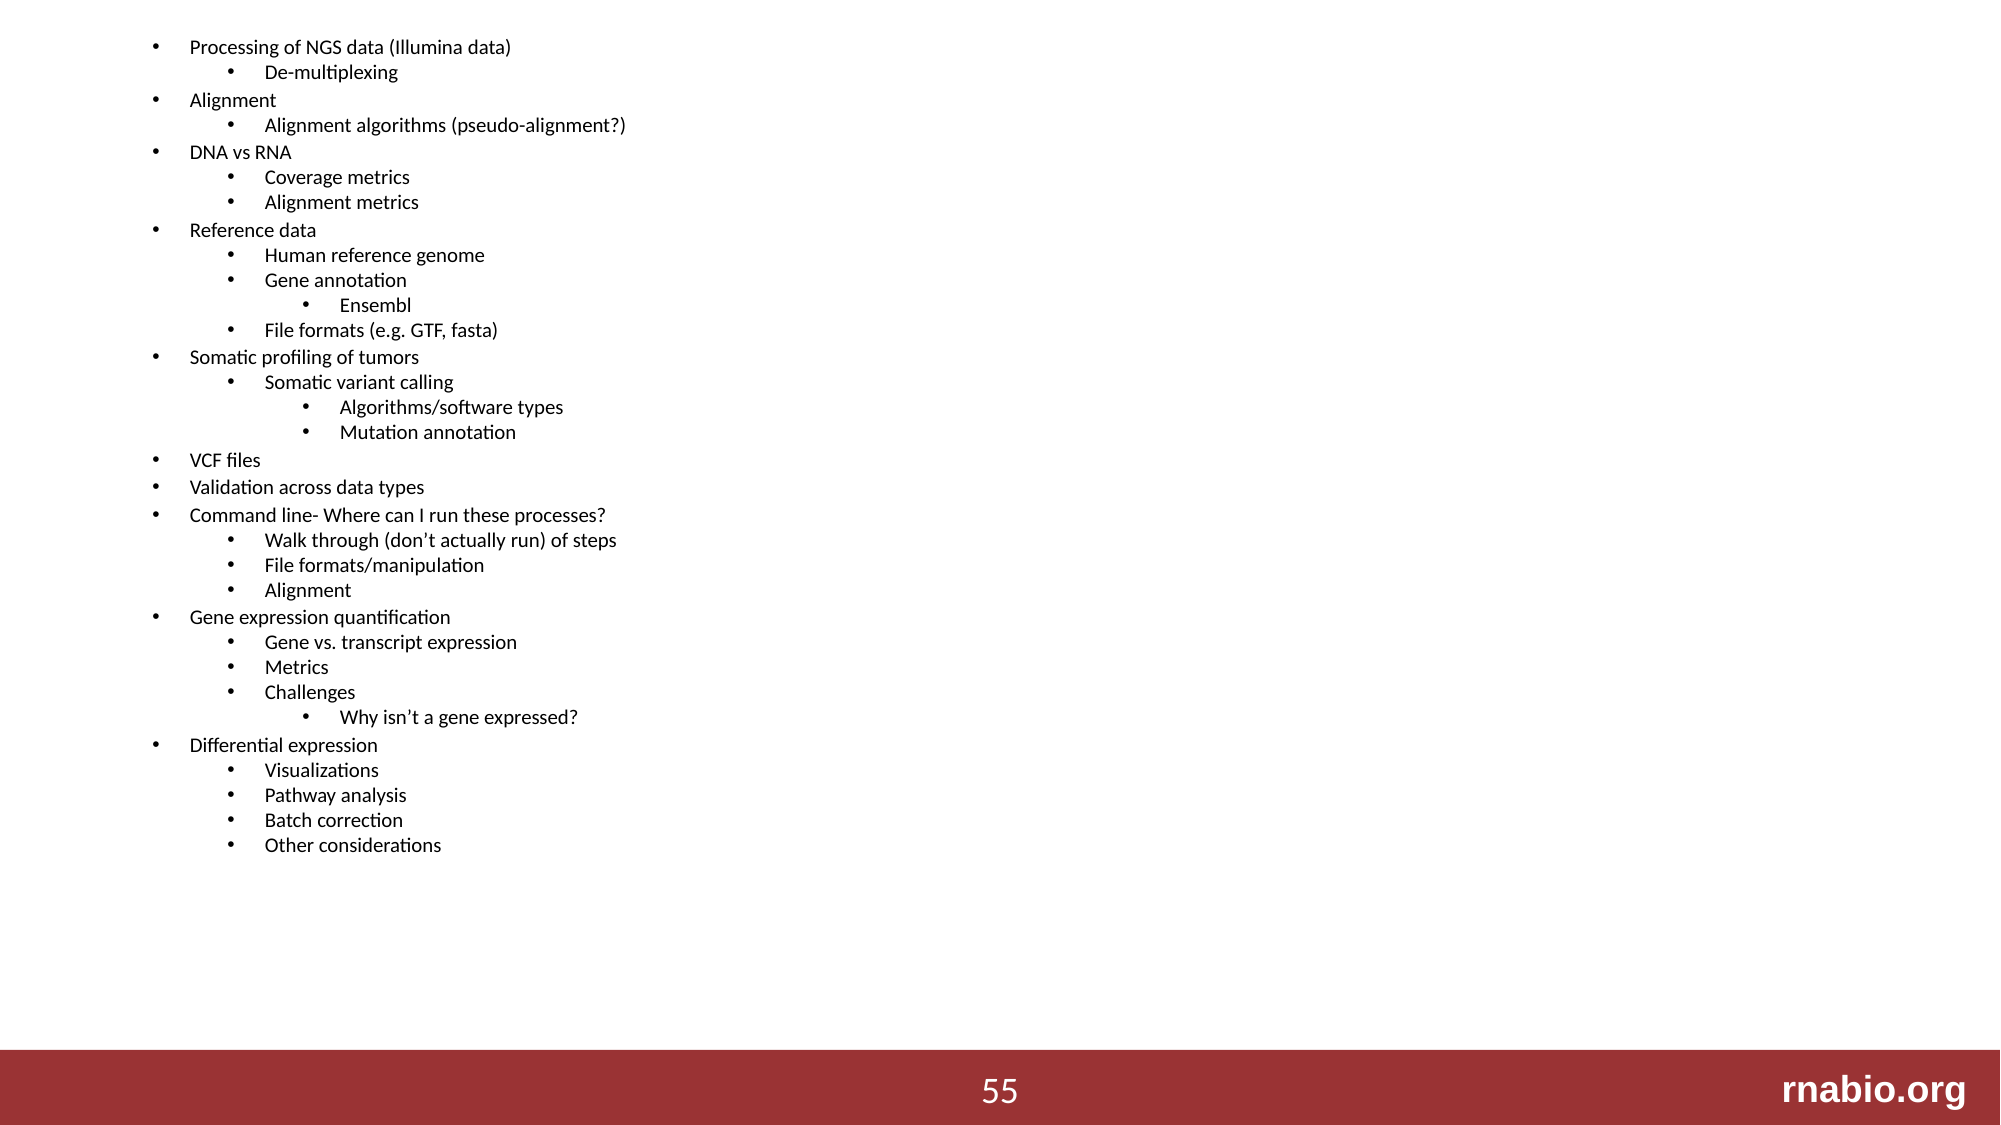

Processing of NGS data (Illumina data)
De-multiplexing
Alignment
Alignment algorithms (pseudo-alignment?)
DNA vs RNA
Coverage metrics
Alignment metrics
Reference data
Human reference genome
Gene annotation
Ensembl
File formats (e.g. GTF, fasta)
Somatic profiling of tumors
Somatic variant calling
Algorithms/software types
Mutation annotation
VCF files
Validation across data types
Command line- Where can I run these processes?
Walk through (don’t actually run) of steps
File formats/manipulation
Alignment
Gene expression quantification
Gene vs. transcript expression
Metrics
Challenges
Why isn’t a gene expressed?
Differential expression
Visualizations
Pathway analysis
Batch correction
Other considerations